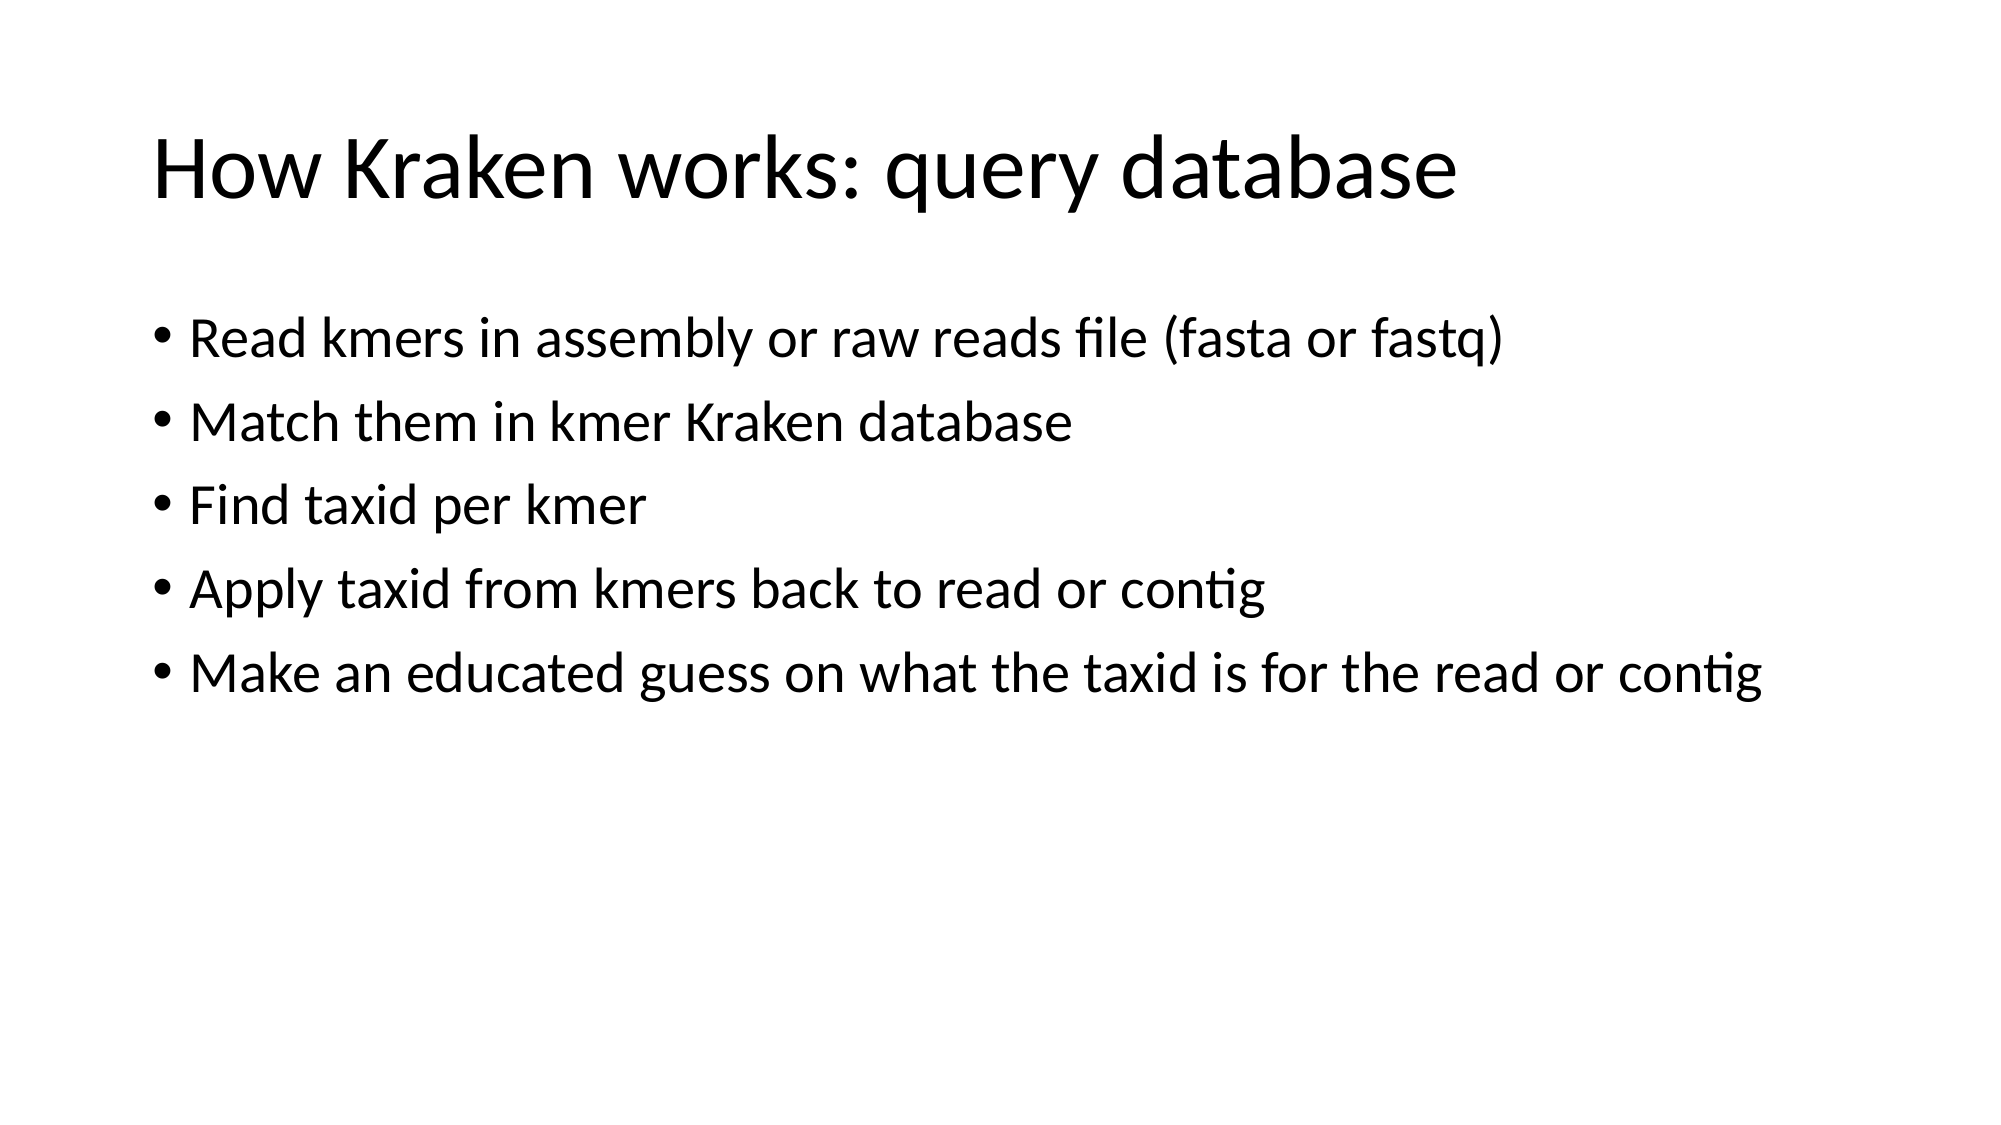

# How Kraken works: query database
Read kmers in assembly or raw reads file (fasta or fastq)
Match them in kmer Kraken database
Find taxid per kmer
Apply taxid from kmers back to read or contig
Make an educated guess on what the taxid is for the read or contig